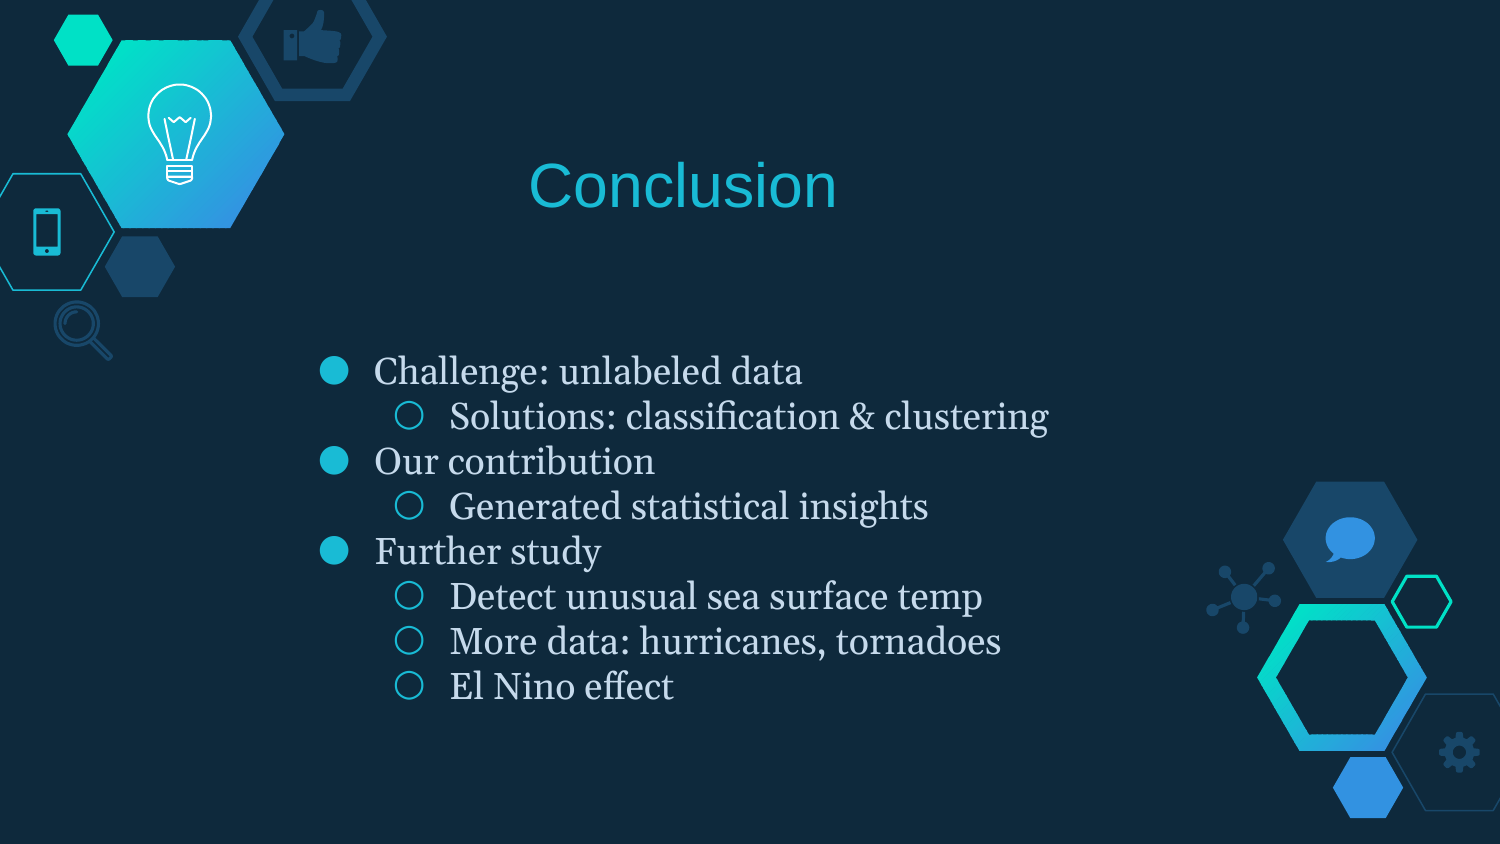

# Conclusion
Challenge: unlabeled data
Solutions: classification & clustering
Our contribution
Generated statistical insights
Further study
Detect unusual sea surface temp
More data: hurricanes, tornadoes
El Nino effect